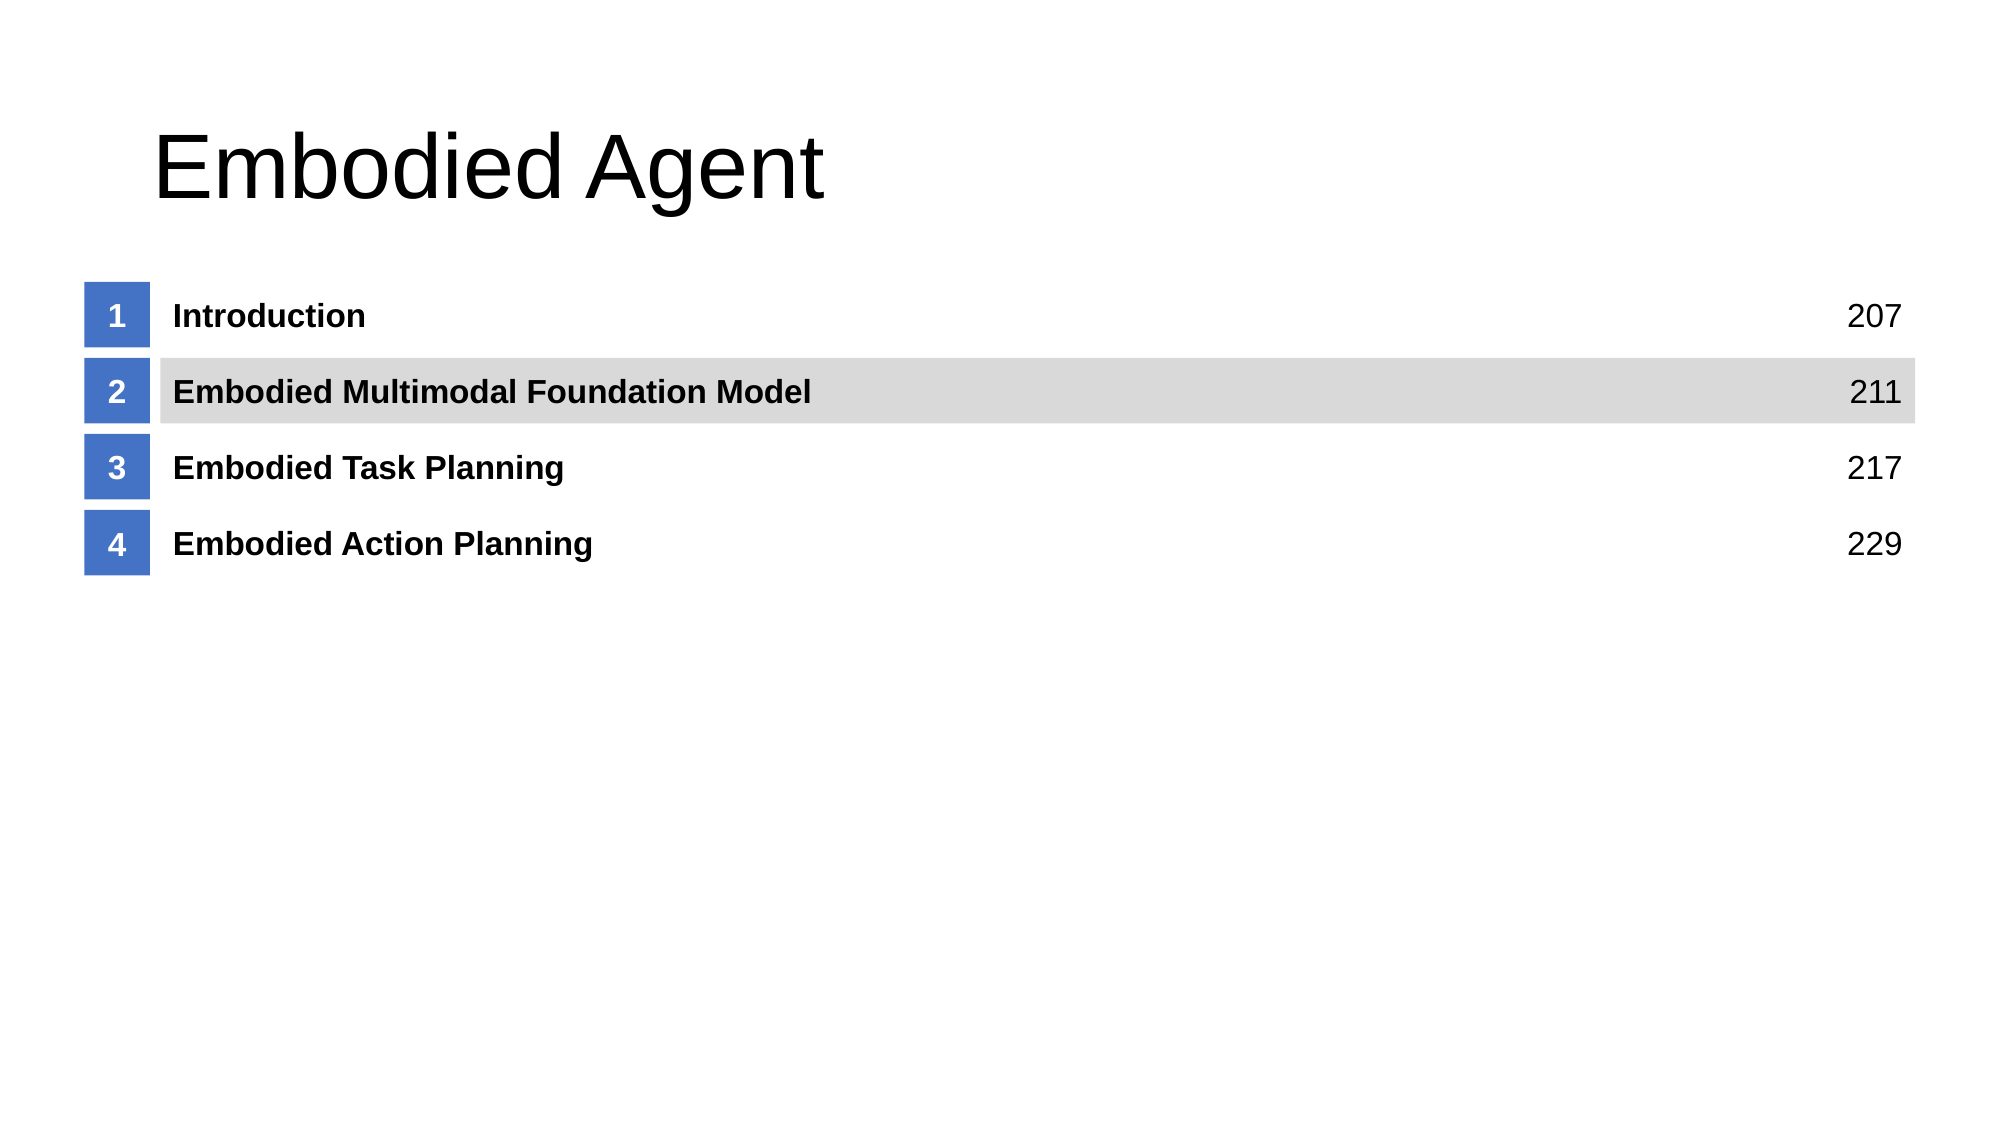

# Embodied Agent
1
Introduction
207
2

Embodied Multimodal Foundation Model
211
3
Embodied Task Planning
217
4
Embodied Action Planning
229